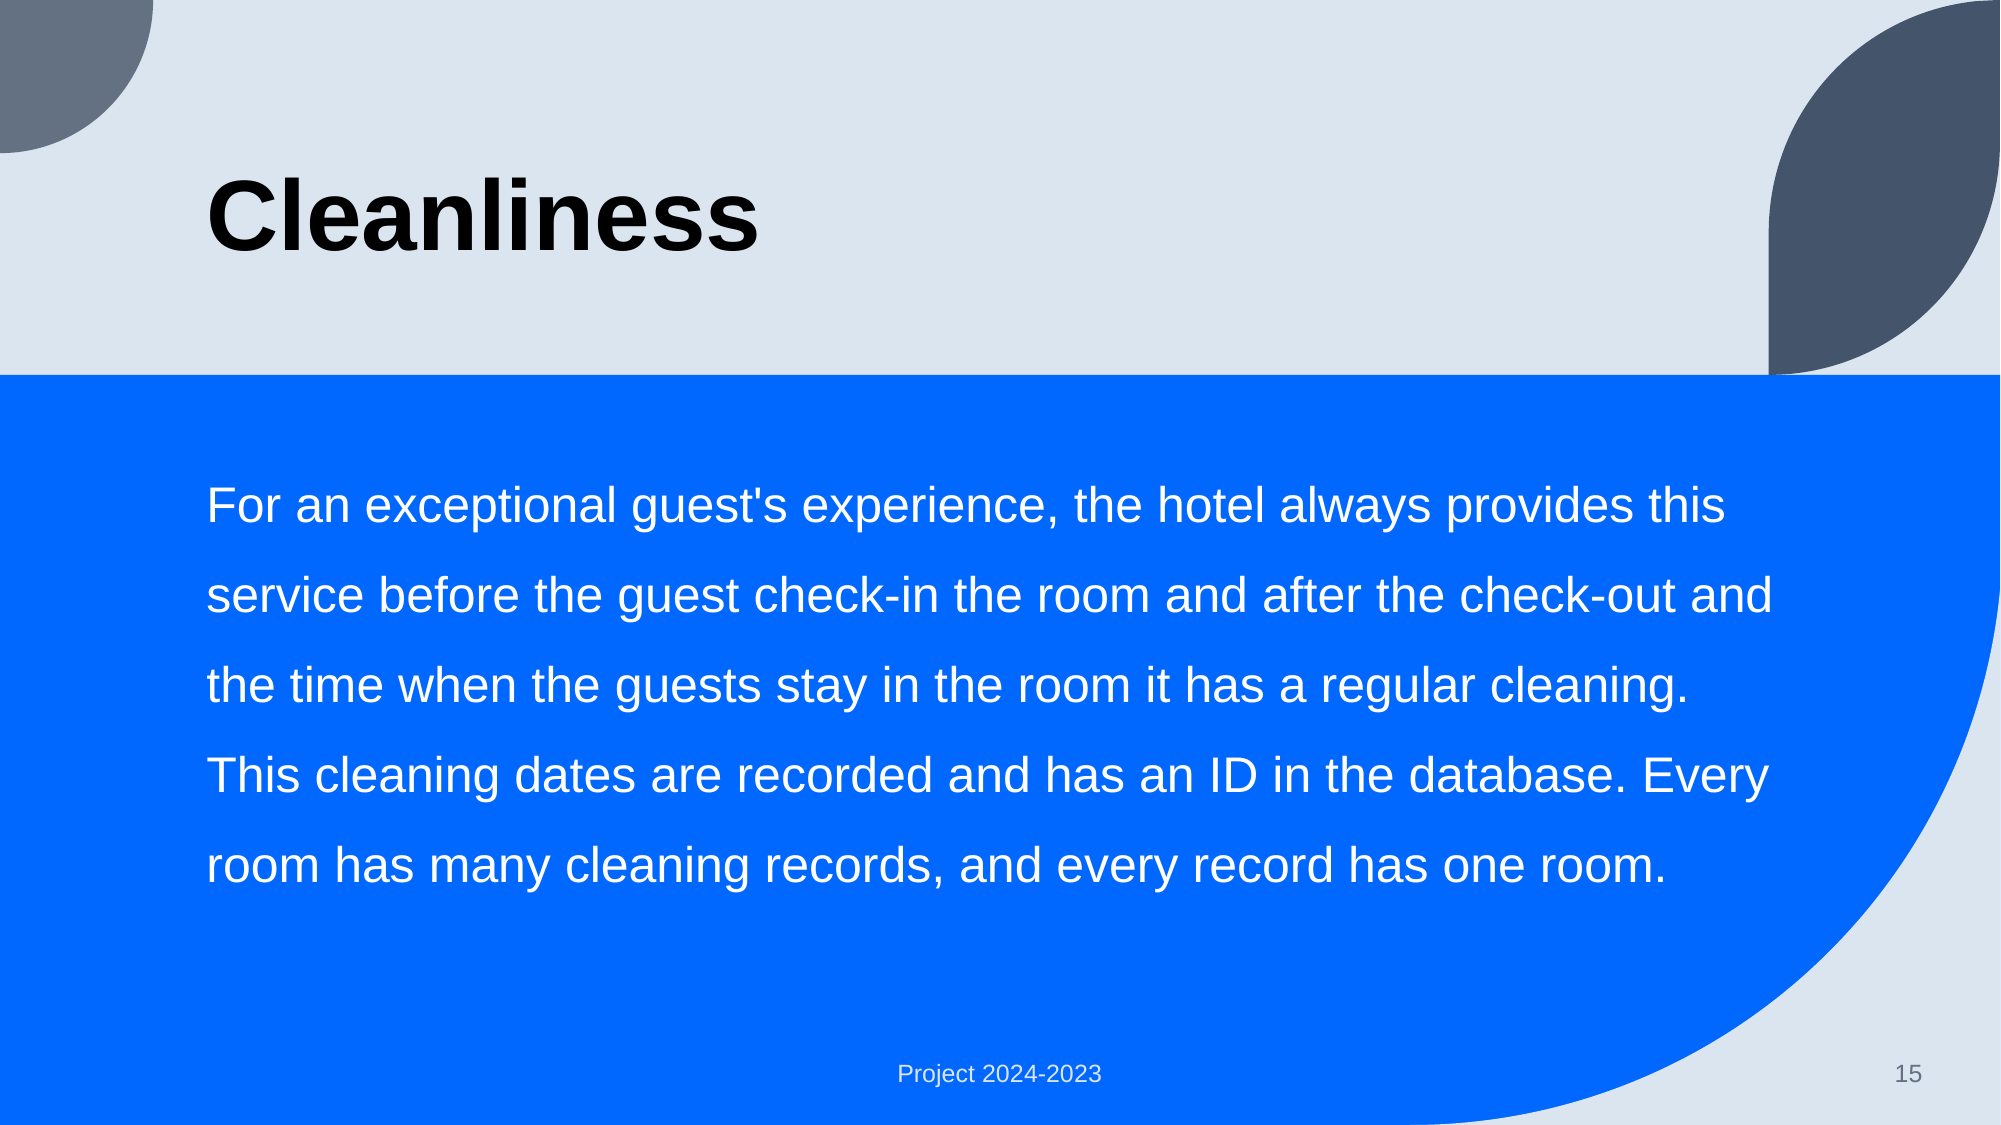

# Cleanliness
For an exceptional guest's experience, the hotel always provides this service before the guest check-in the room and after the check-out and the time when the guests stay in the room it has a regular cleaning. This cleaning dates are recorded and has an ID in the database. Every room has many cleaning records, and every record has one room.
Project 2024-2023
15